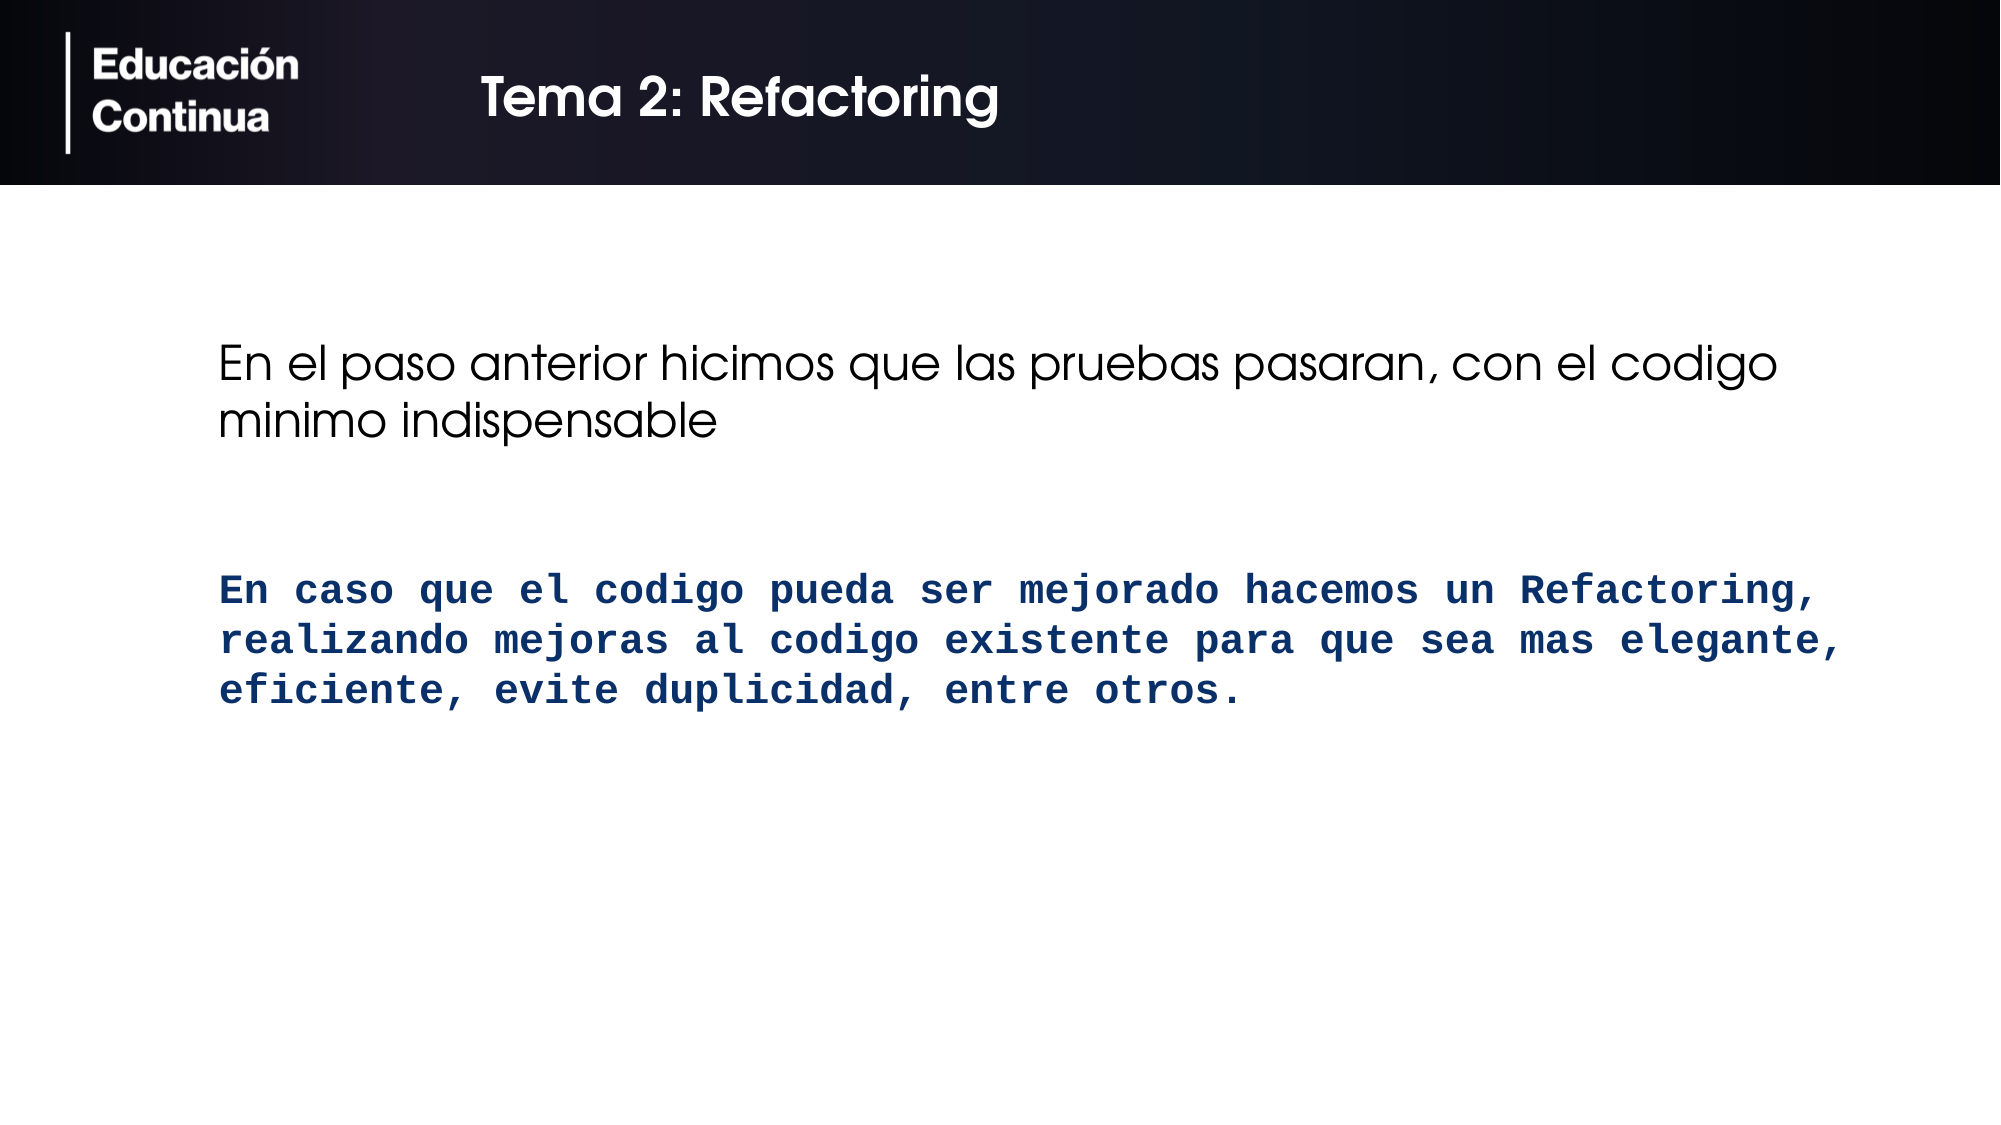

# Tema 2: Refactoring

En el paso anterior hicimos que las pruebas pasaran, con el codigo minimo indispensable

En caso que el codigo pueda ser mejorado hacemos un Refactoring, realizando mejoras al codigo existente para que sea mas elegante, eficiente, evite duplicidad, entre otros.